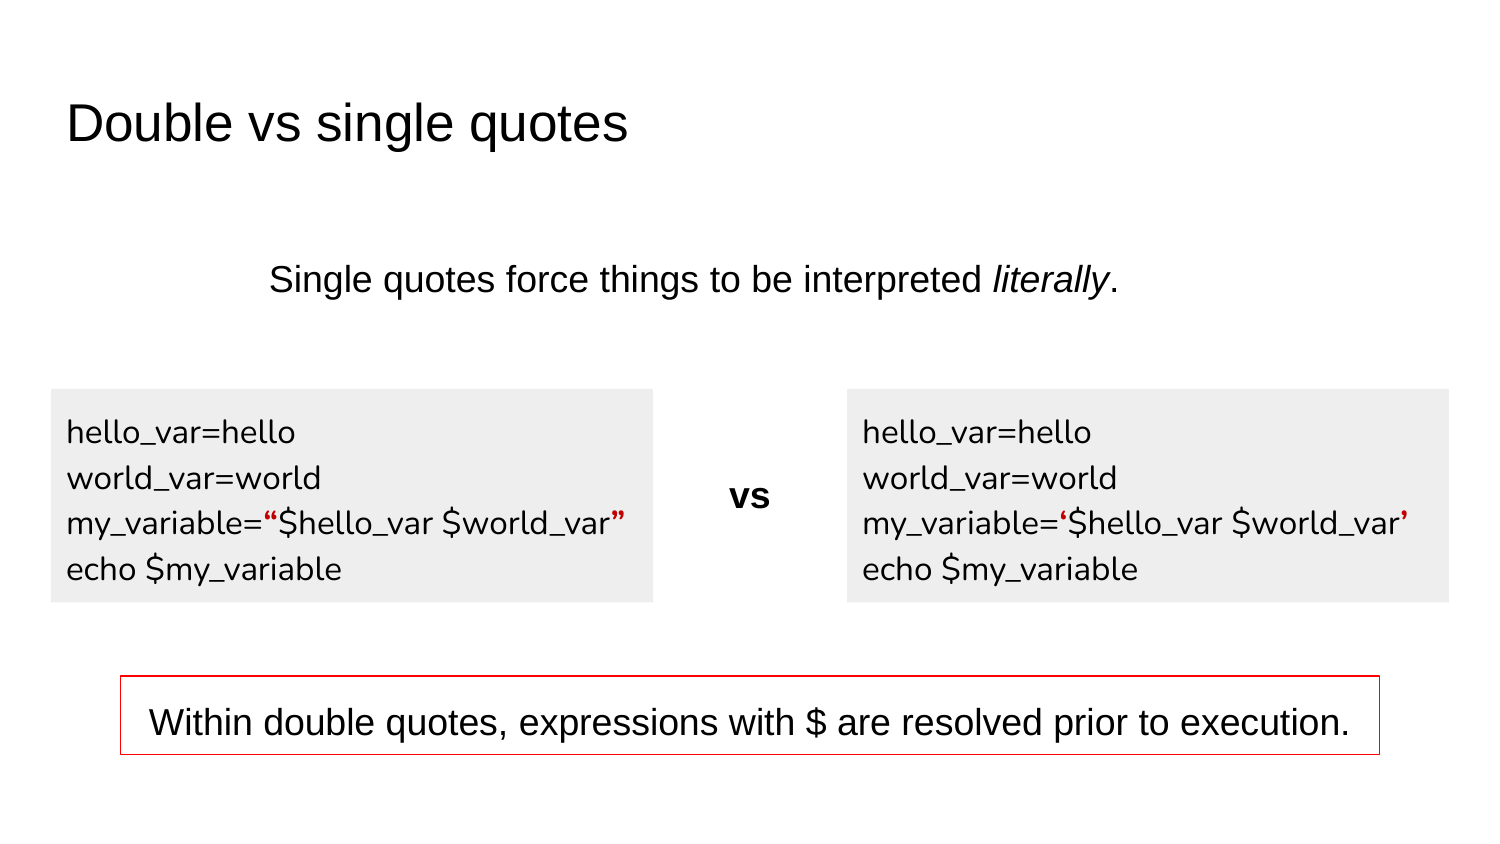

# Double vs single quotes
Single quotes force things to be interpreted literally.
hello_var=hello
world_var=world
my_variable=“$hello_var $world_var”
echo $my_variable
hello_var=hello
world_var=world
my_variable=‘$hello_var $world_var’
echo $my_variable
vs
Within double quotes, expressions with $ are resolved prior to execution.